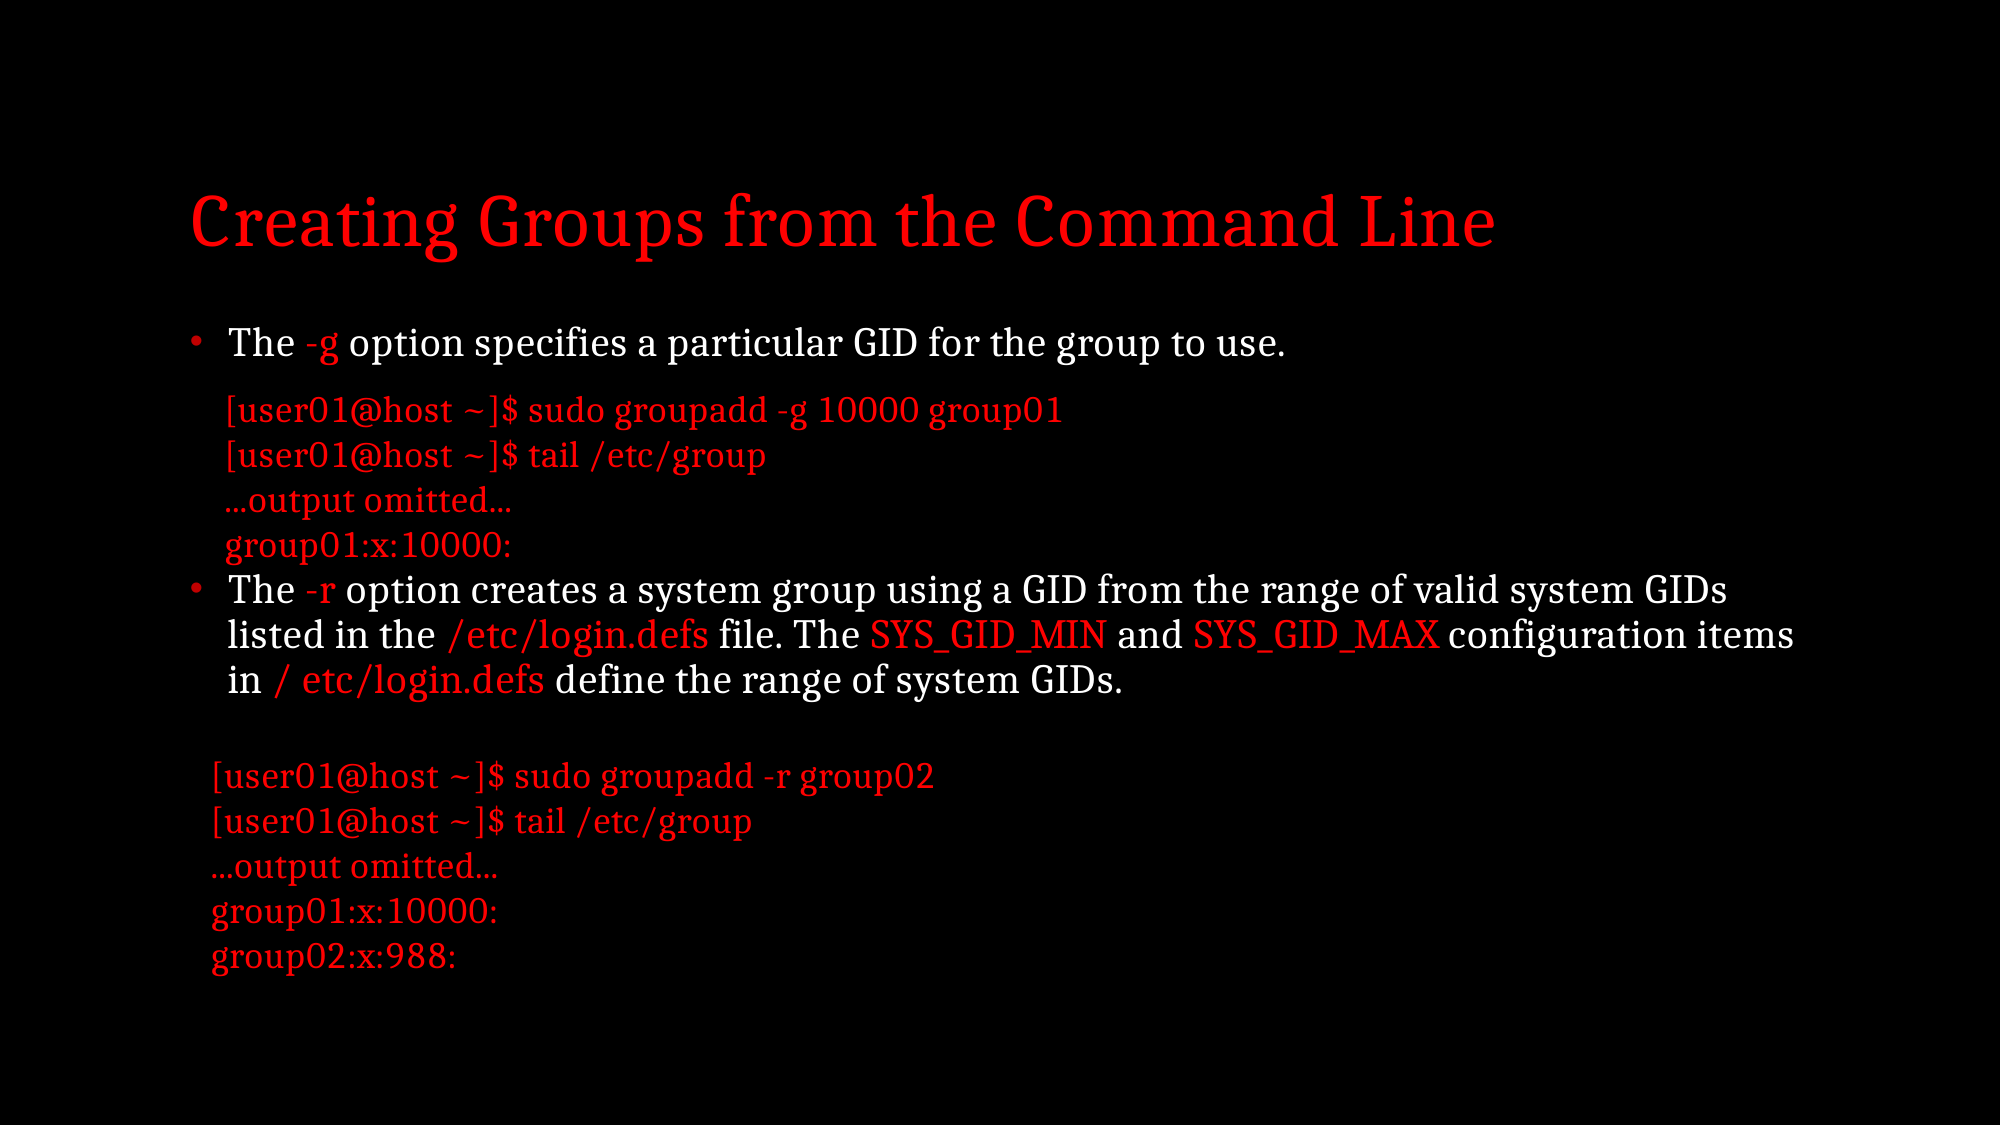

# Creating Groups from the Command Line
The -g option specifies a particular GID for the group to use.

The -r option creates a system group using a GID from the range of valid system GIDs listed in the /etc/login.defs file. The SYS_GID_MIN and SYS_GID_MAX configuration items in / etc/login.defs define the range of system GIDs.
[user01@host ~]$ sudo groupadd -g 10000 group01 [user01@host ~]$ tail /etc/group
...output omitted...
group01:x:10000:
[user01@host ~]$ sudo groupadd -r group02 [user01@host ~]$ tail /etc/group
...output omitted...
group01:x:10000:
group02:x:988: